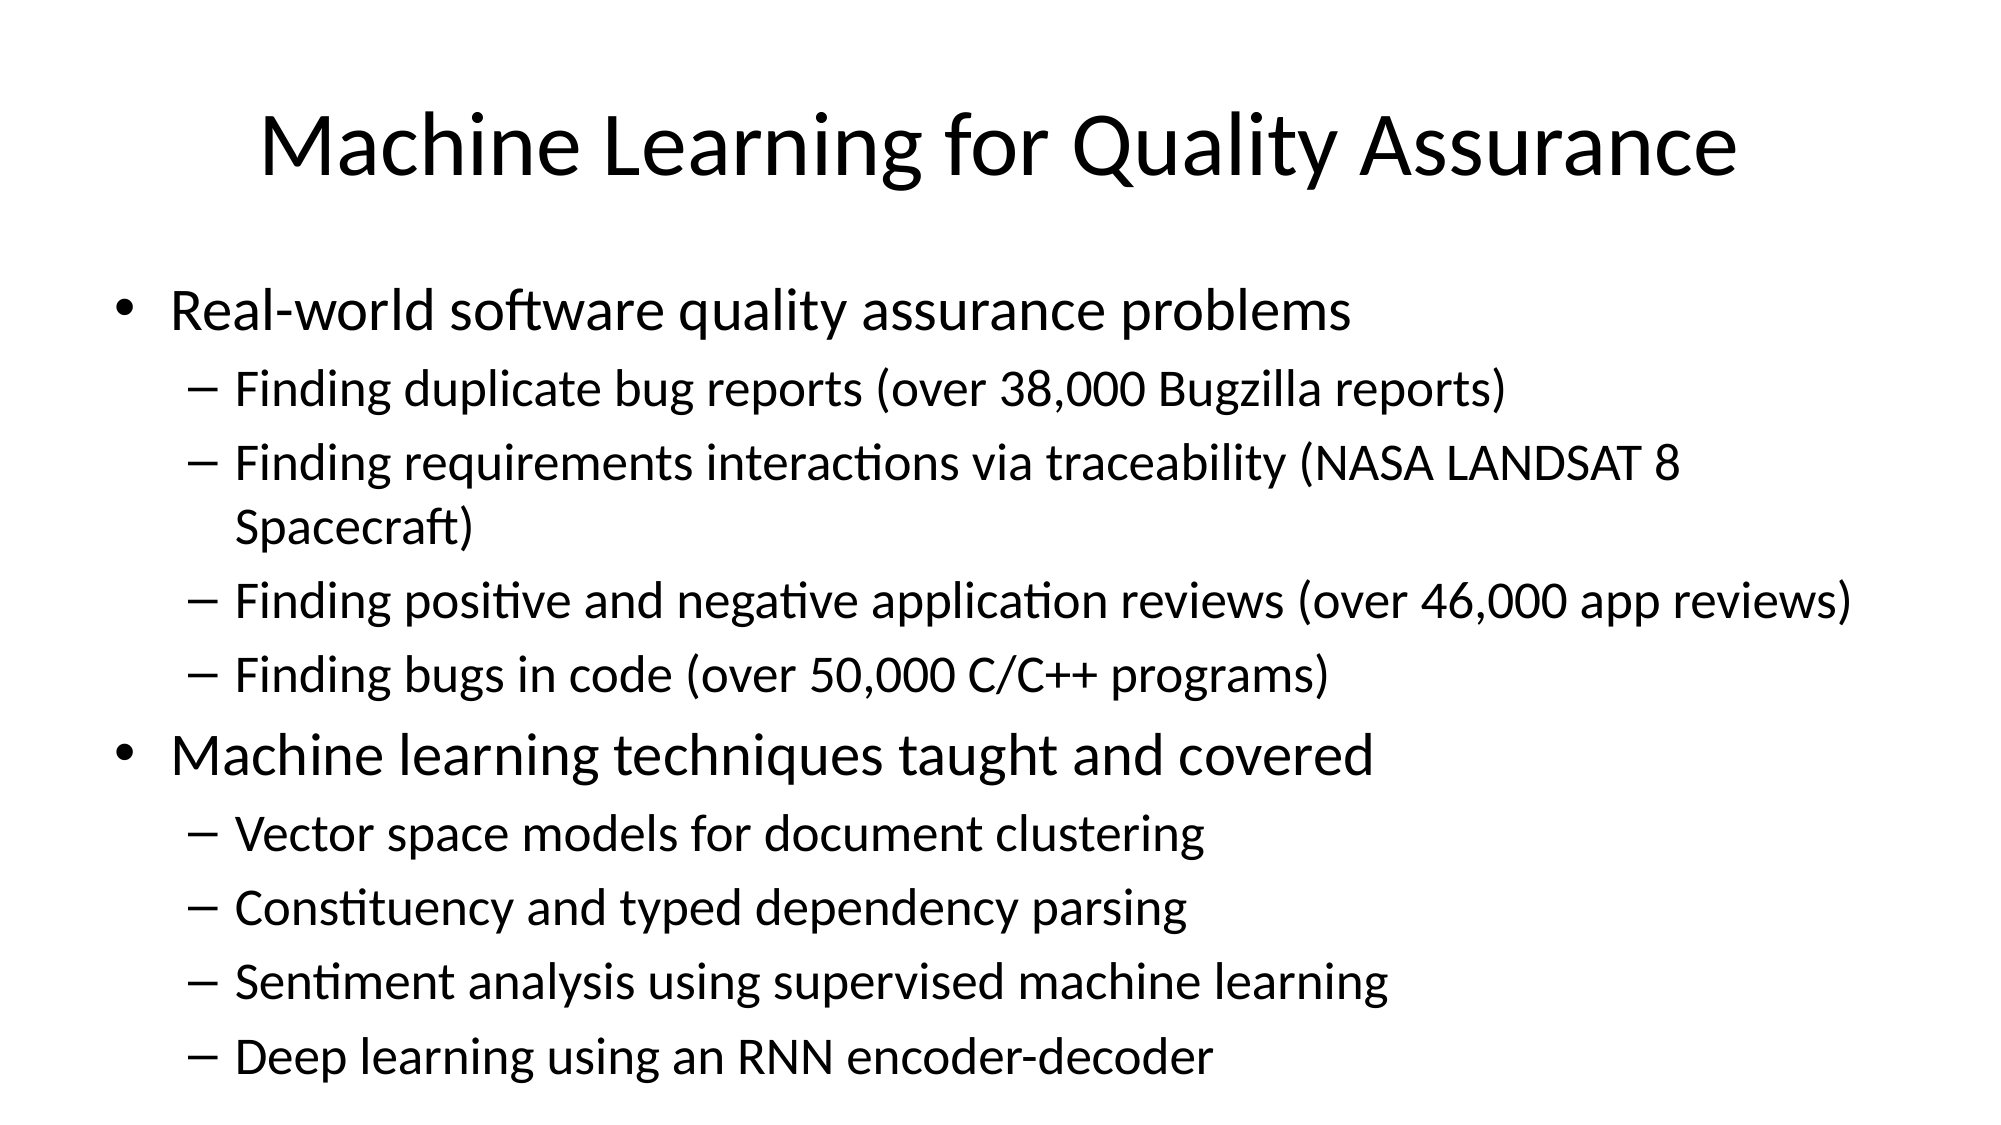

# Machine Learning for Quality Assurance
Real-world software quality assurance problems
Finding duplicate bug reports (over 38,000 Bugzilla reports)
Finding requirements interactions via traceability (NASA LANDSAT 8 Spacecraft)
Finding positive and negative application reviews (over 46,000 app reviews)
Finding bugs in code (over 50,000 C/C++ programs)
Machine learning techniques taught and covered
Vector space models for document clustering
Constituency and typed dependency parsing
Sentiment analysis using supervised machine learning
Deep learning using an RNN encoder-decoder